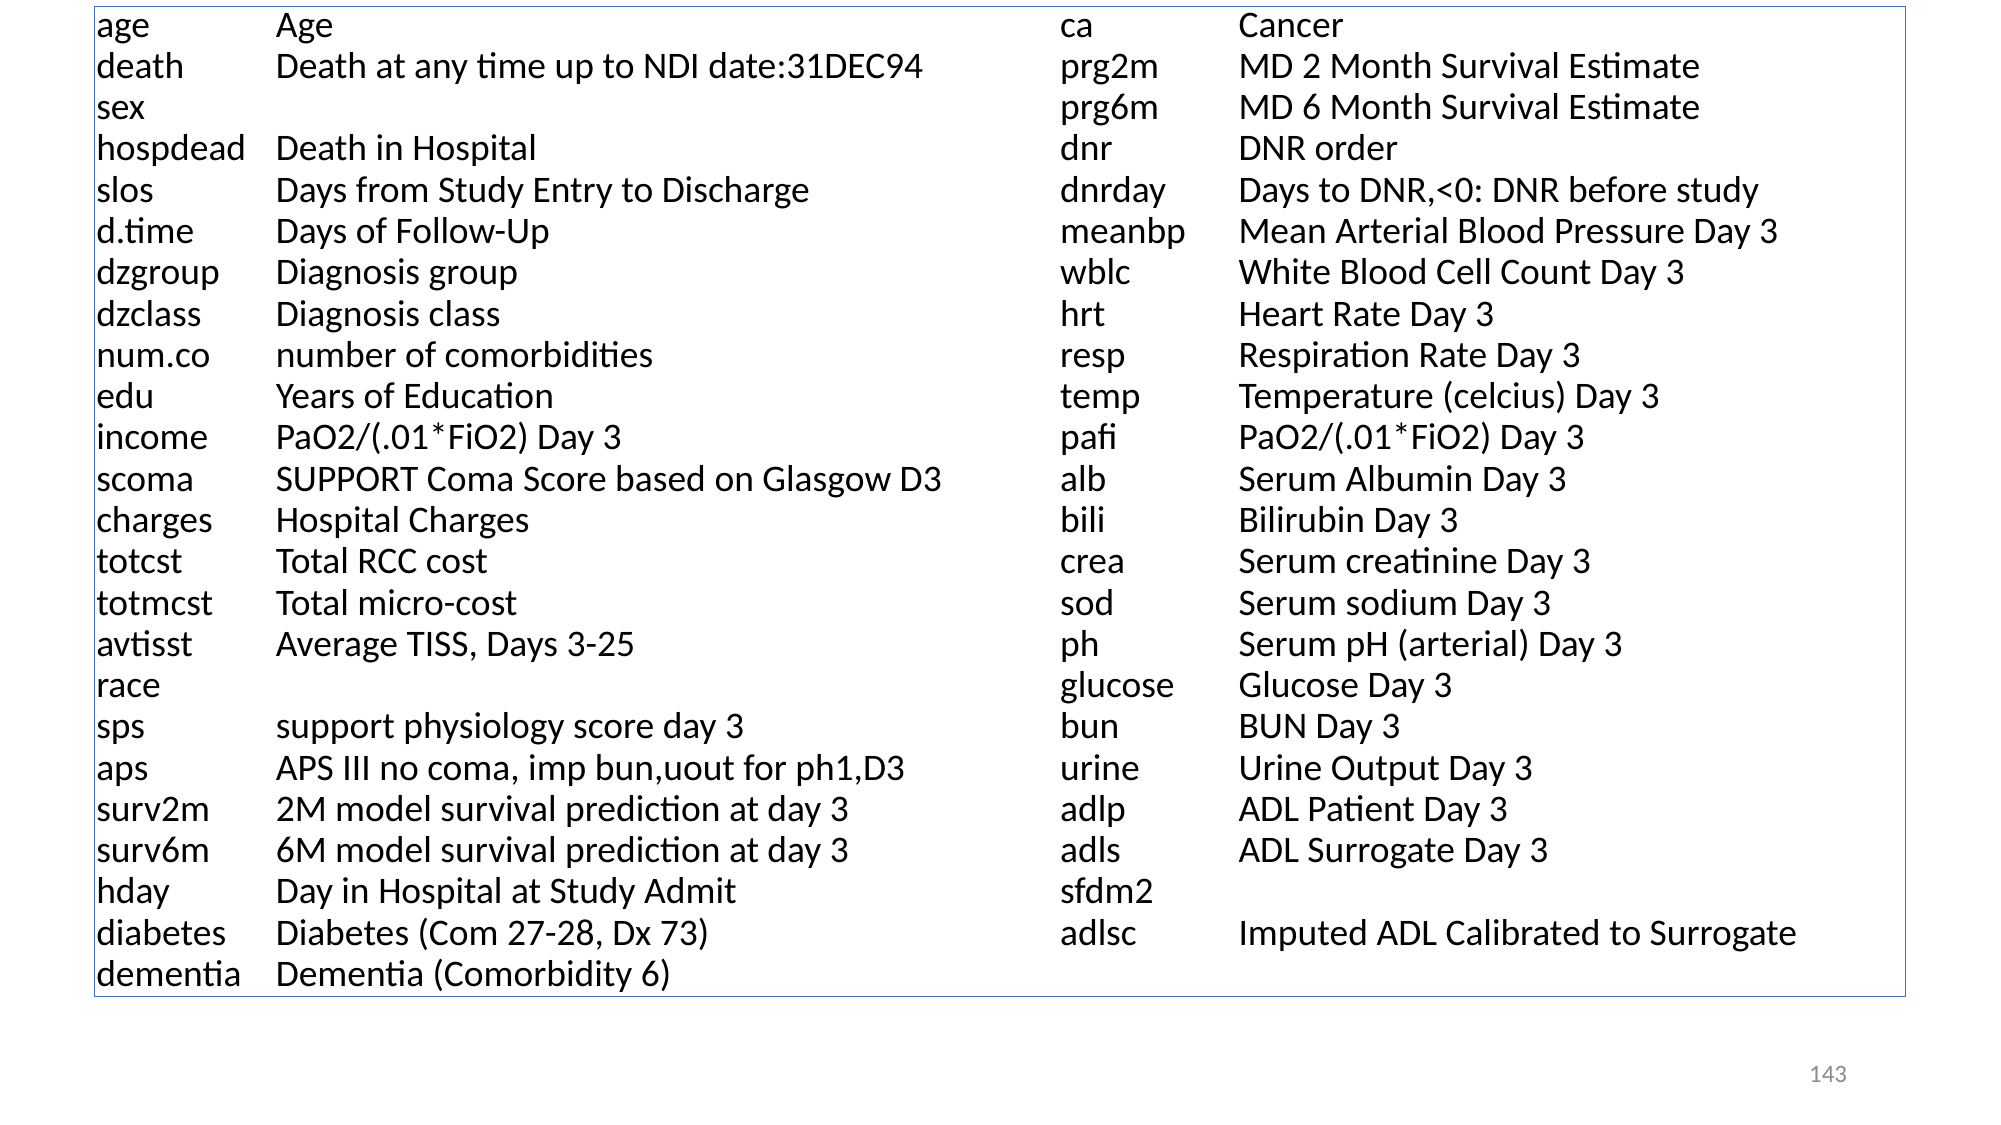

| age | Age | ca | Cancer |
| --- | --- | --- | --- |
| death | Death at any time up to NDI date:31DEC94 | prg2m | MD 2 Month Survival Estimate |
| sex |  | prg6m | MD 6 Month Survival Estimate |
| hospdead | Death in Hospital | dnr | DNR order |
| slos | Days from Study Entry to Discharge | dnrday | Days to DNR,<0: DNR before study |
| d.time | Days of Follow-Up | meanbp | Mean Arterial Blood Pressure Day 3 |
| dzgroup | Diagnosis group | wblc | White Blood Cell Count Day 3 |
| dzclass | Diagnosis class | hrt | Heart Rate Day 3 |
| num.co | number of comorbidities | resp | Respiration Rate Day 3 |
| edu | Years of Education | temp | Temperature (celcius) Day 3 |
| income | PaO2/(.01\*FiO2) Day 3 | pafi | PaO2/(.01\*FiO2) Day 3 |
| scoma | SUPPORT Coma Score based on Glasgow D3 | alb | Serum Albumin Day 3 |
| charges | Hospital Charges | bili | Bilirubin Day 3 |
| totcst | Total RCC cost | crea | Serum creatinine Day 3 |
| totmcst | Total micro-cost | sod | Serum sodium Day 3 |
| avtisst | Average TISS, Days 3-25 | ph | Serum pH (arterial) Day 3 |
| race |  | glucose | Glucose Day 3 |
| sps | support physiology score day 3 | bun | BUN Day 3 |
| aps | APS III no coma, imp bun,uout for ph1,D3 | urine | Urine Output Day 3 |
| surv2m | 2M model survival prediction at day 3 | adlp | ADL Patient Day 3 |
| surv6m | 6M model survival prediction at day 3 | adls | ADL Surrogate Day 3 |
| hday | Day in Hospital at Study Admit | sfdm2 |  |
| diabetes | Diabetes (Com 27-28, Dx 73) | adlsc | Imputed ADL Calibrated to Surrogate |
| dementia | Dementia (Comorbidity 6) |  |  |
143